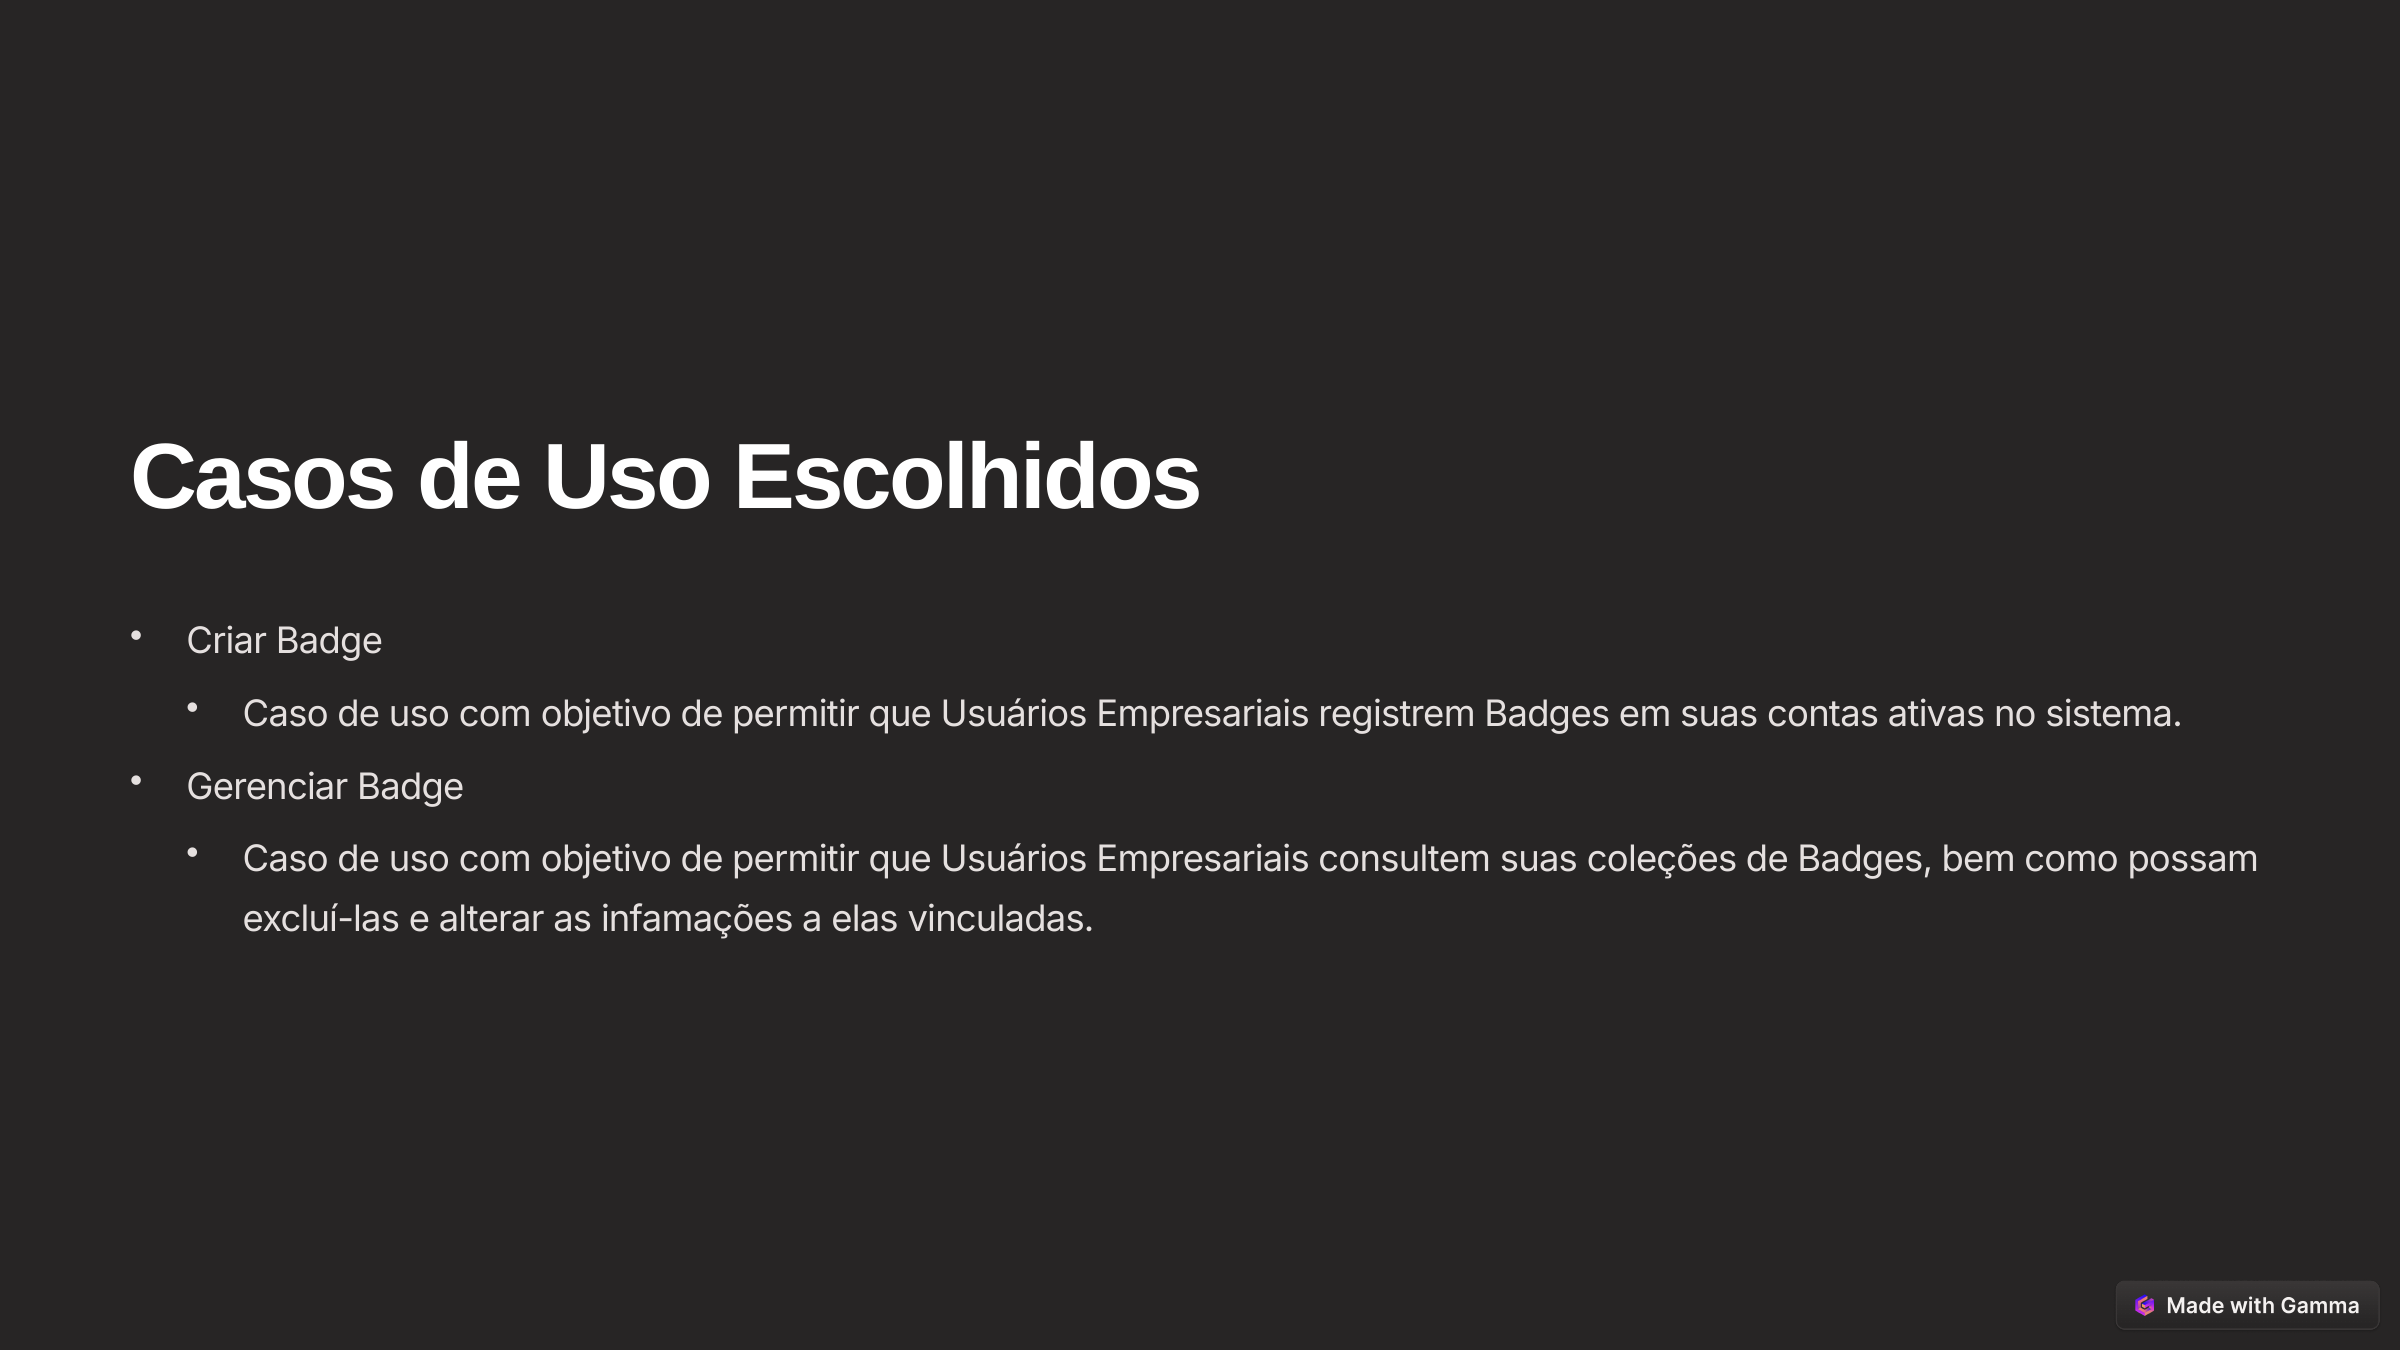

Casos de Uso Escolhidos
Criar Badge
Caso de uso com objetivo de permitir que Usuários Empresariais registrem Badges em suas contas ativas no sistema.
Gerenciar Badge
Caso de uso com objetivo de permitir que Usuários Empresariais consultem suas coleções de Badges, bem como possam excluí-las e alterar as infamações a elas vinculadas.